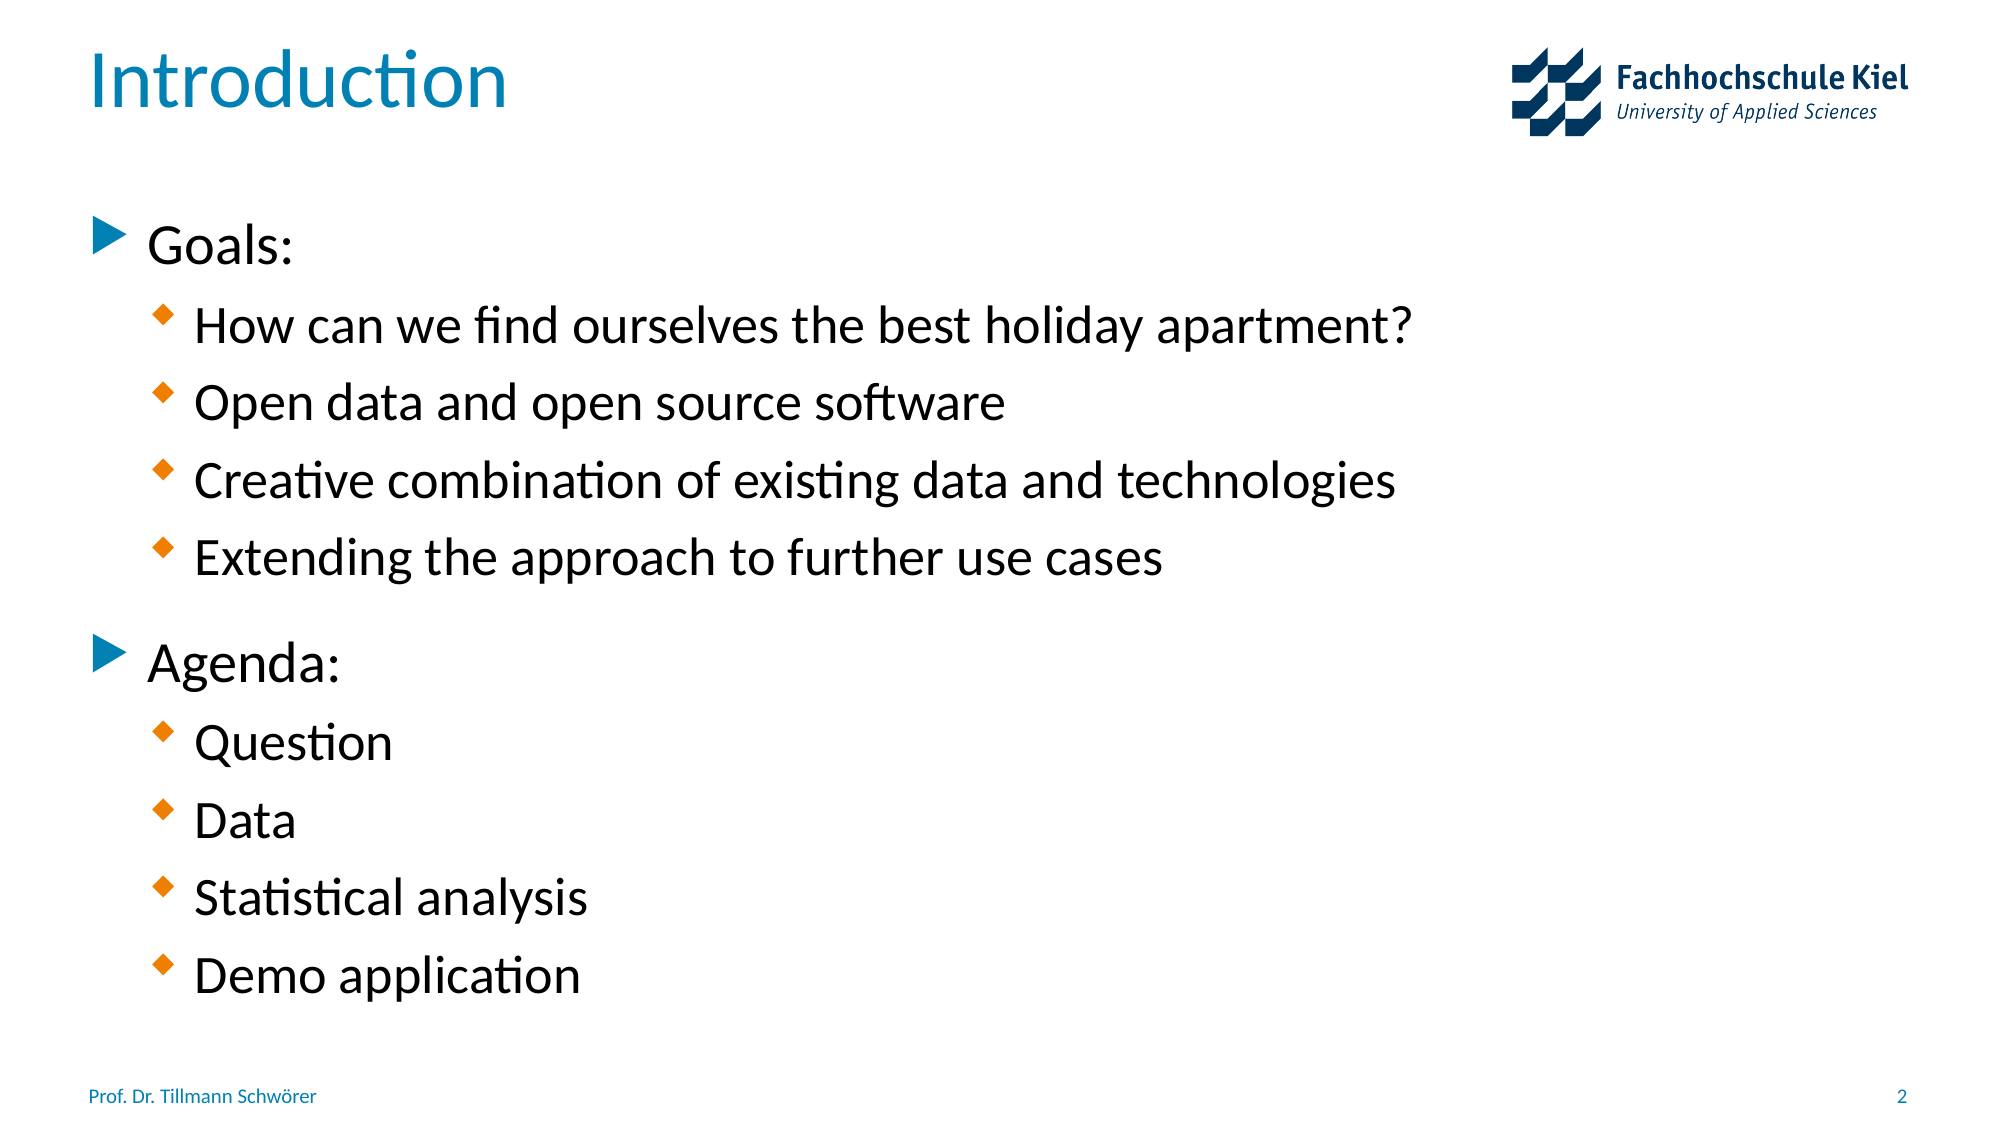

# Introduction
Goals:
How can we find ourselves the best holiday apartment?
Open data and open source software
Creative combination of existing data and technologies
Extending the approach to further use cases
Agenda:
Question
Data
Statistical analysis
Demo application

Prof. Dr. Tillmann Schwörer
2